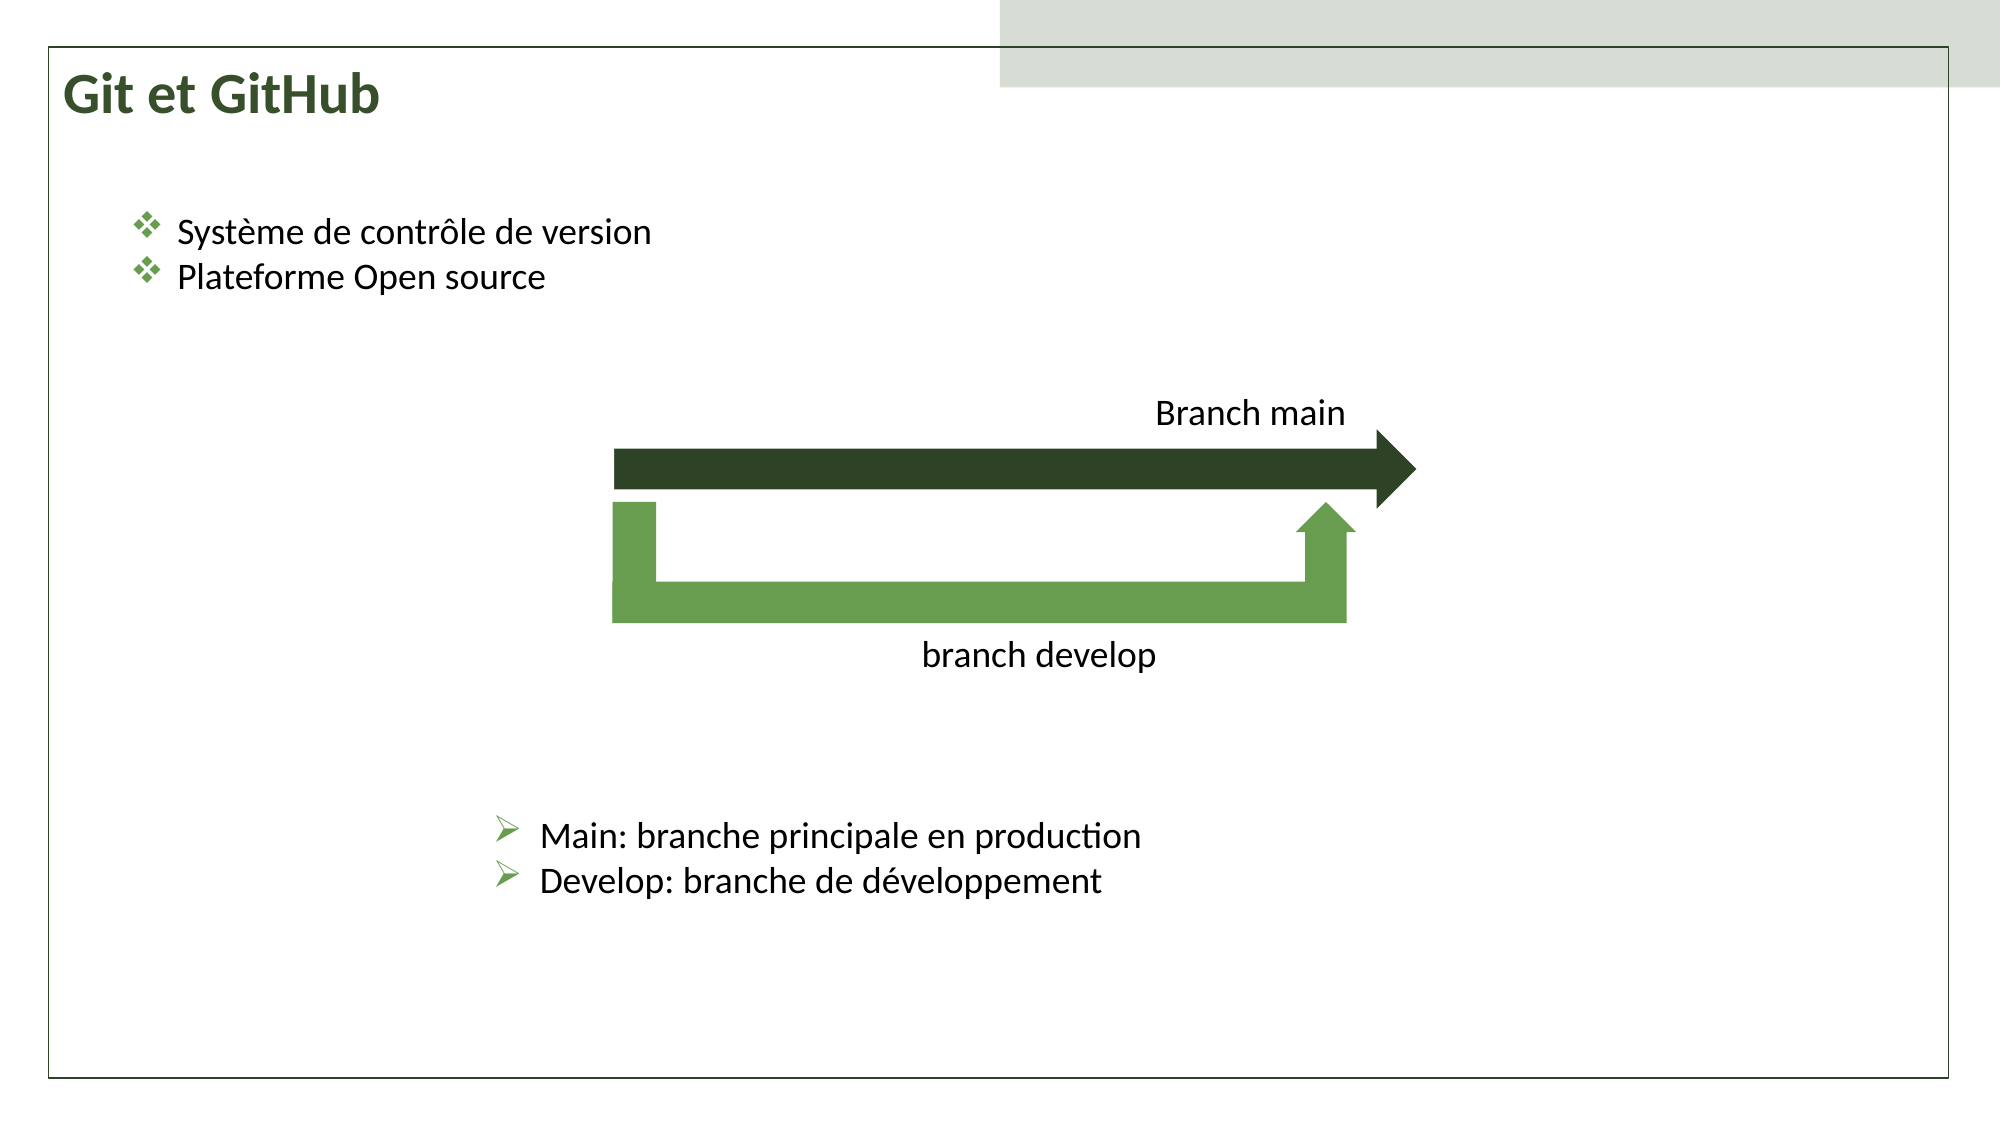

Git et GitHub
Système de contrôle de version
Plateforme Open source

Branch main

 branch develop

Main: branche principale en production
Develop: branche de développement